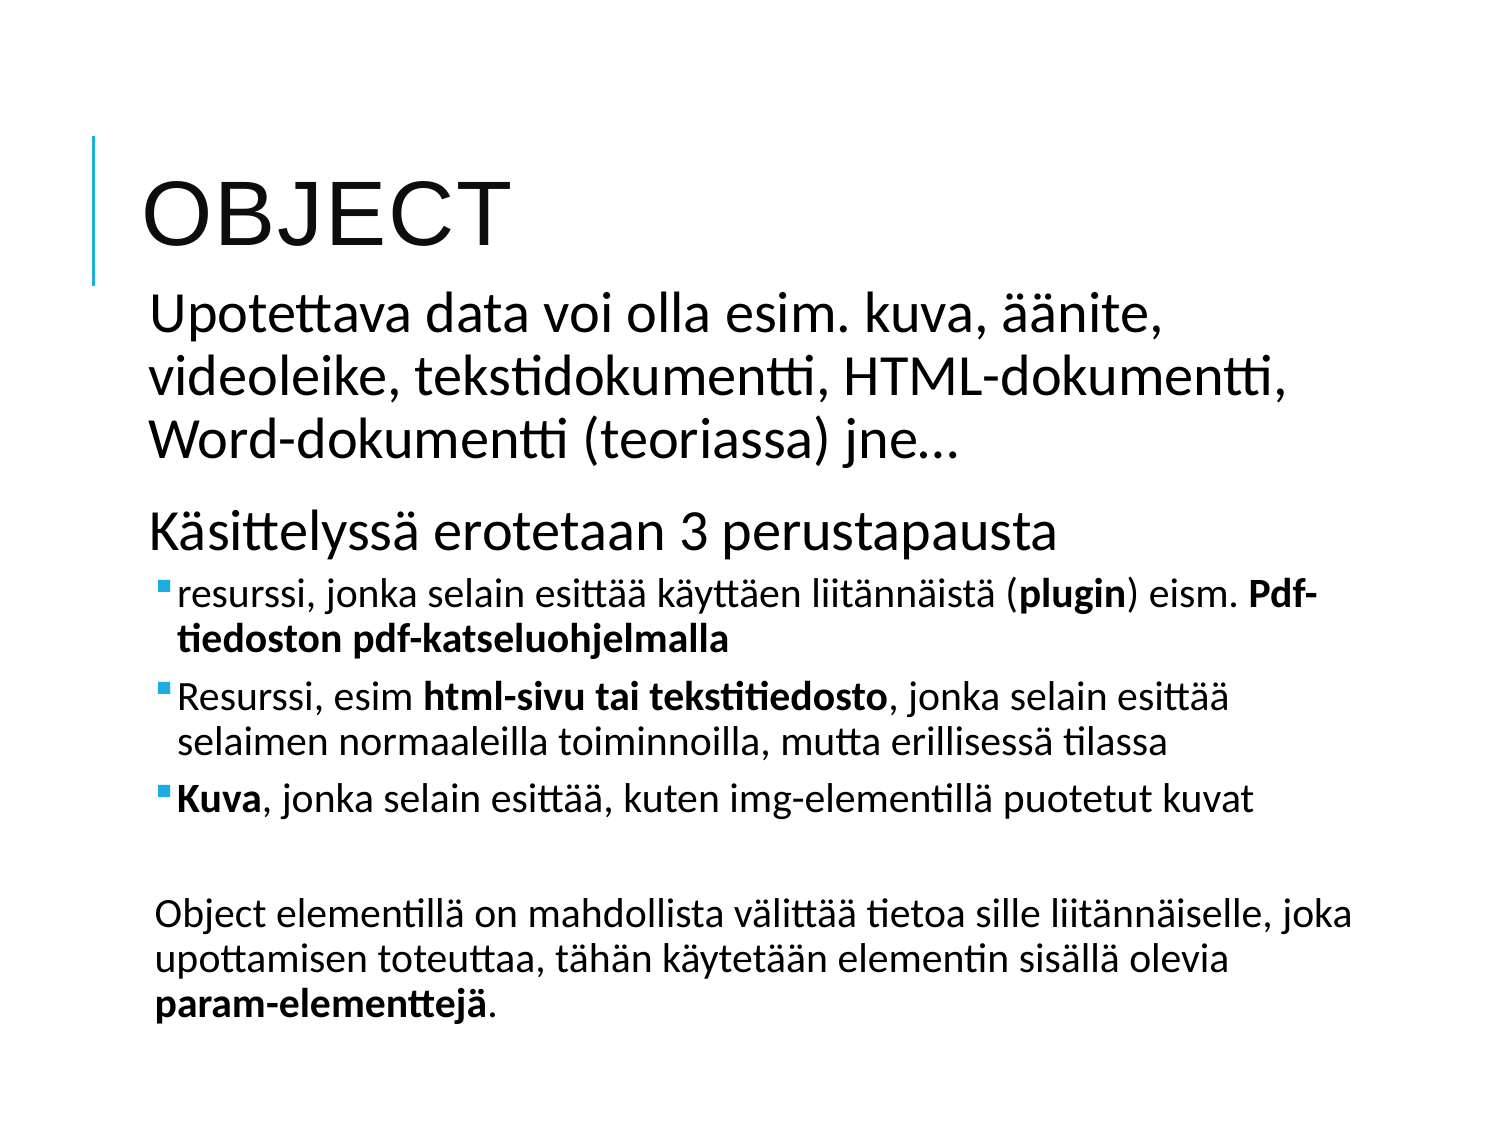

# Object
Upotettava data voi olla esim. kuva, äänite, videoleike, tekstidokumentti, HTML-dokumentti, Word-dokumentti (teoriassa) jne…
Käsittelyssä erotetaan 3 perustapausta
resurssi, jonka selain esittää käyttäen liitännäistä (plugin) eism. Pdf-tiedoston pdf-katseluohjelmalla
Resurssi, esim html-sivu tai tekstitiedosto, jonka selain esittää selaimen normaaleilla toiminnoilla, mutta erillisessä tilassa
Kuva, jonka selain esittää, kuten img-elementillä puotetut kuvat

Object elementillä on mahdollista välittää tietoa sille liitännäiselle, joka upottamisen toteuttaa, tähän käytetään elementin sisällä olevia param-elementtejä.